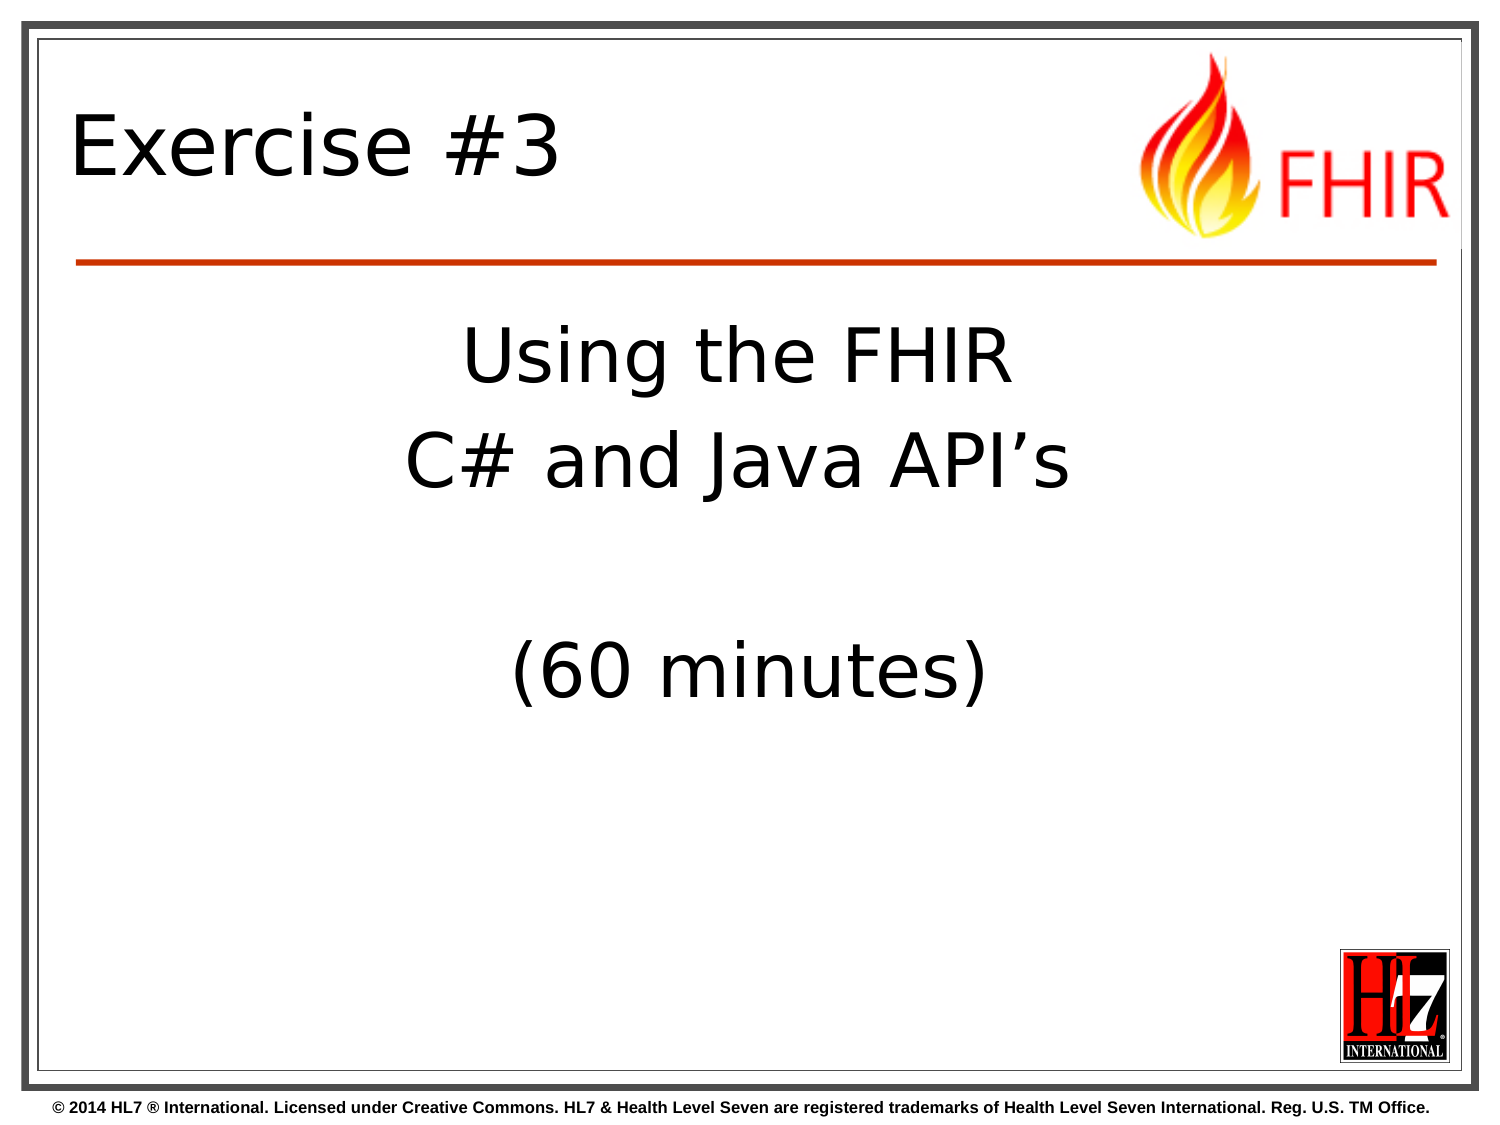

# Exercise #3
Using the FHIR
C# and Java API’s

(60 minutes)